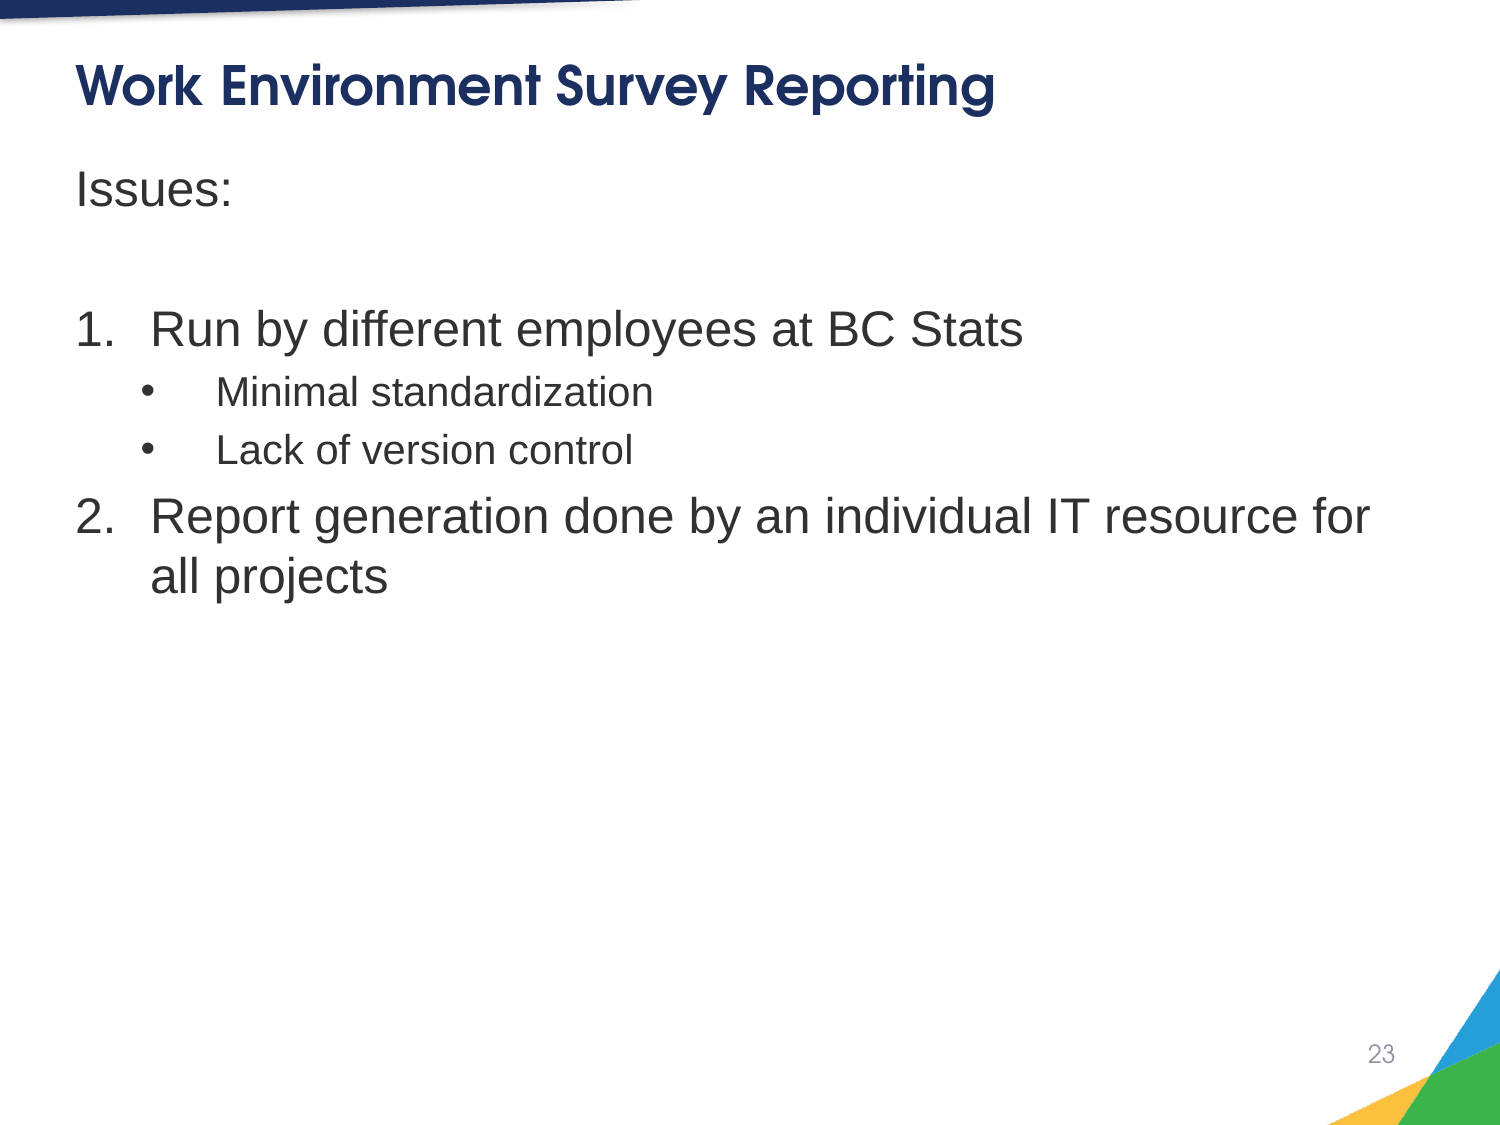

# Work Environment Survey Reporting
Issues:

Run by different employees at BC Stats
Minimal standardization
Lack of version control
Report generation done by an individual IT resource for all projects

23